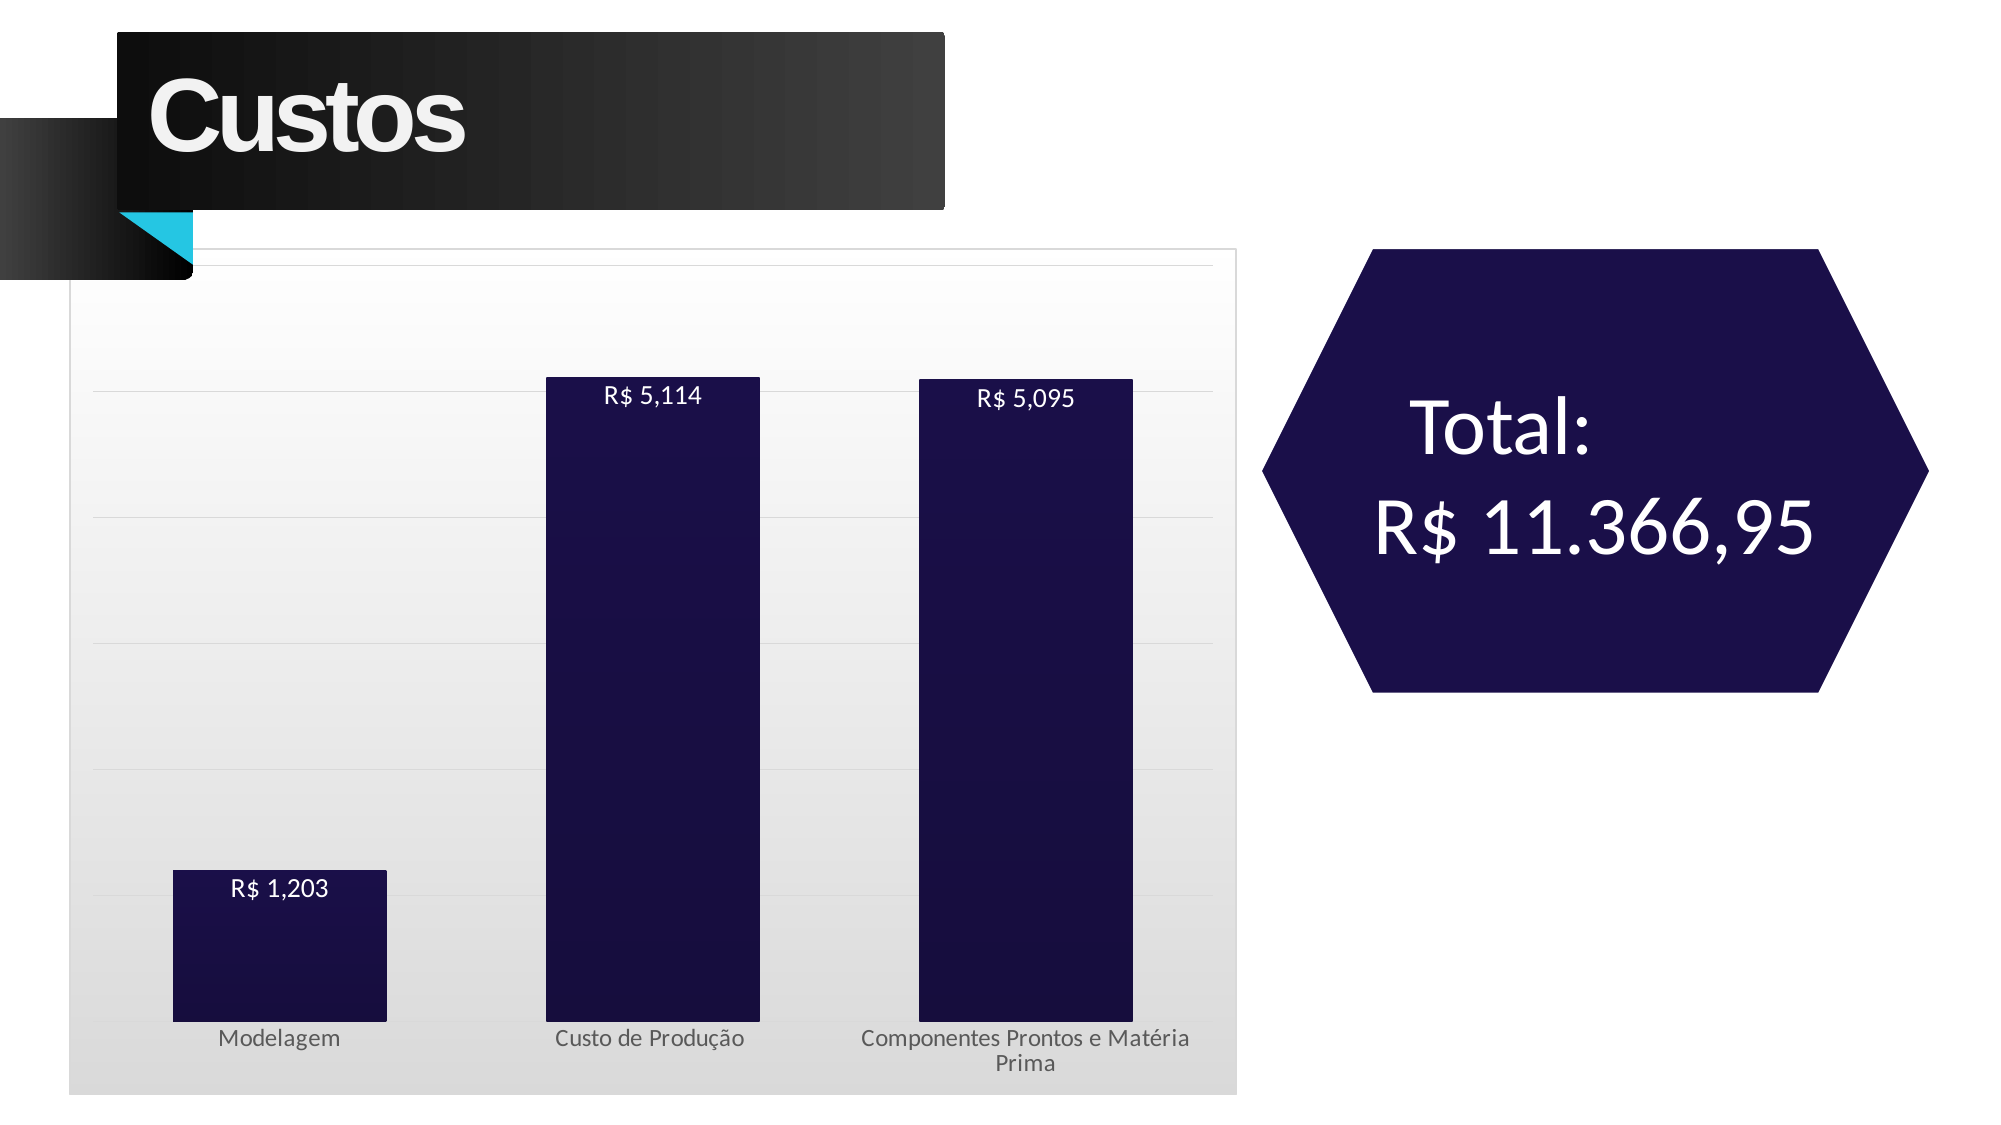

Custos

Total:           R$ 11.366,95

### Chart

| Category | Série 1 |
|---|---|
| Modelagem | 1202.86 |
| Custo de Produção  | 5114.04 |
| Componentes Prontos e Matéria Prima | 5095.05 |